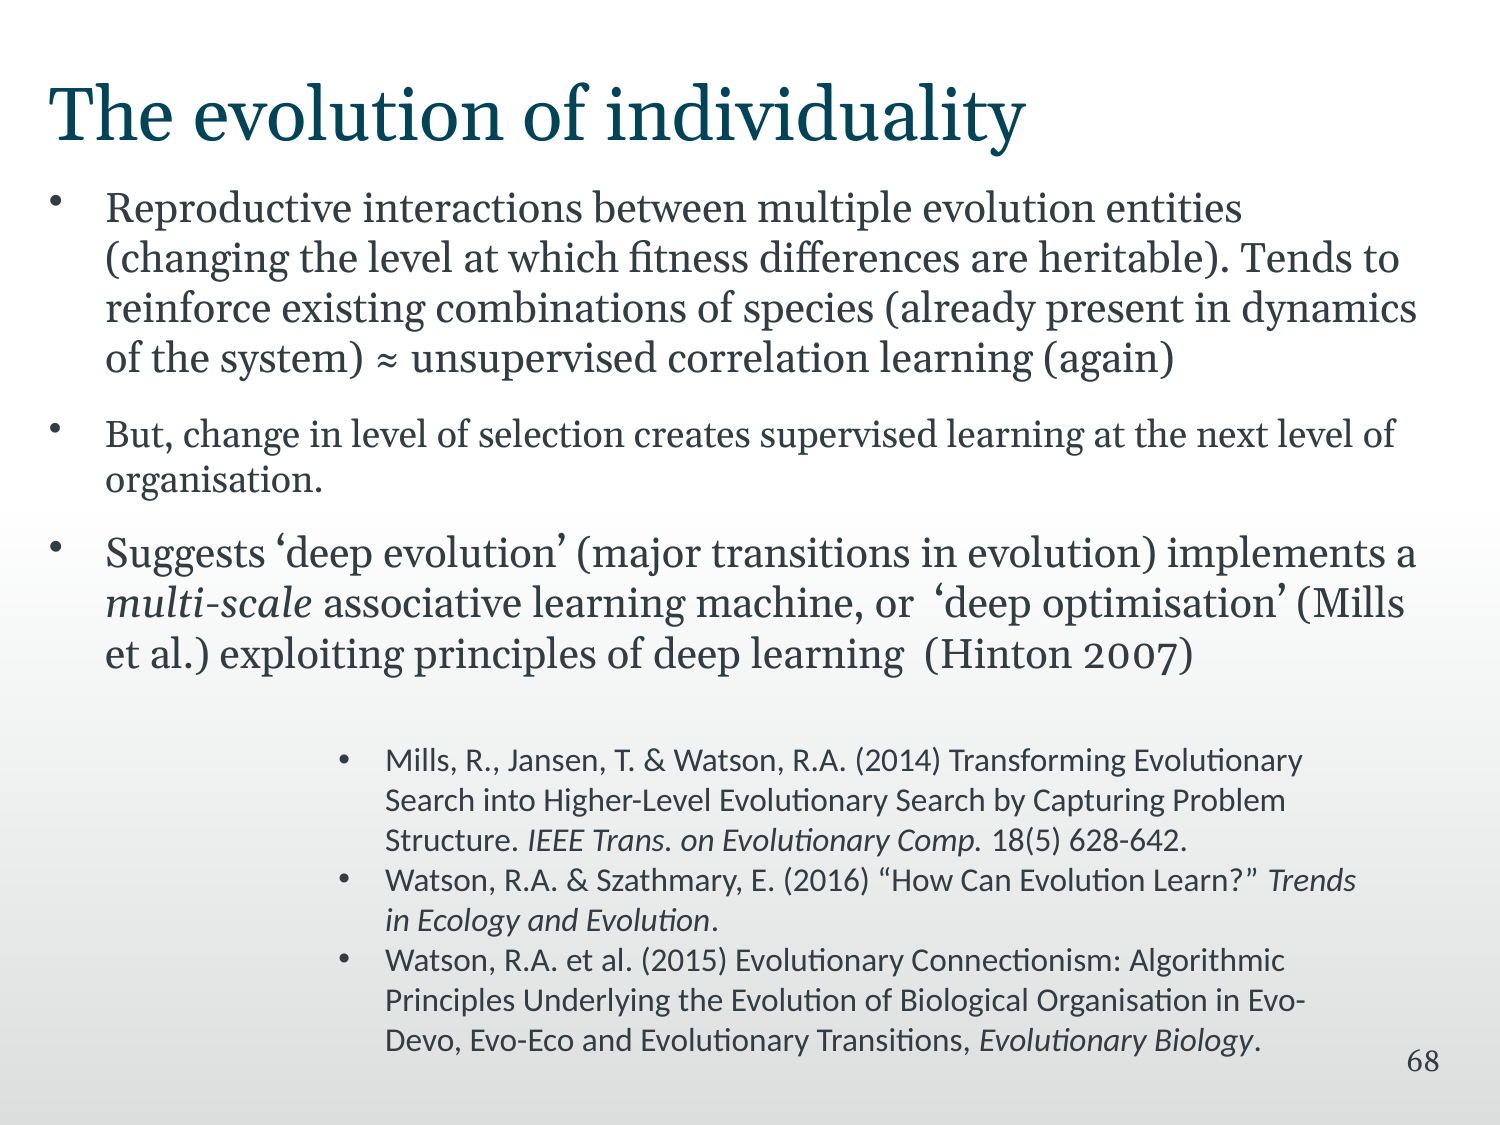

# The evolution of individuality
Reproductive interactions between multiple evolution entities (changing the level at which fitness differences are heritable). Tends to reinforce existing combinations of species (already present in dynamics of the system) ≈ unsupervised correlation learning (again)
But, change in level of selection creates supervised learning at the next level of organisation.
Suggests ‘deep evolution’ (major transitions in evolution) implements a multi-scale associative learning machine, or  ‘deep optimisation’ (Mills et al.) exploiting principles of deep learning  (Hinton 2007)
Mills, R., Jansen, T. & Watson, R.A. (2014) Transforming Evolutionary Search into Higher-Level Evolutionary Search by Capturing Problem Structure. IEEE Trans. on Evolutionary Comp. 18(5) 628-642.
Watson, R.A. & Szathmary, E. (2016) “How Can Evolution Learn?” Trends in Ecology and Evolution.
Watson, R.A. et al. (2015) Evolutionary Connectionism: Algorithmic Principles Underlying the Evolution of Biological Organisation in Evo-Devo, Evo-Eco and Evolutionary Transitions, Evolutionary Biology.

68